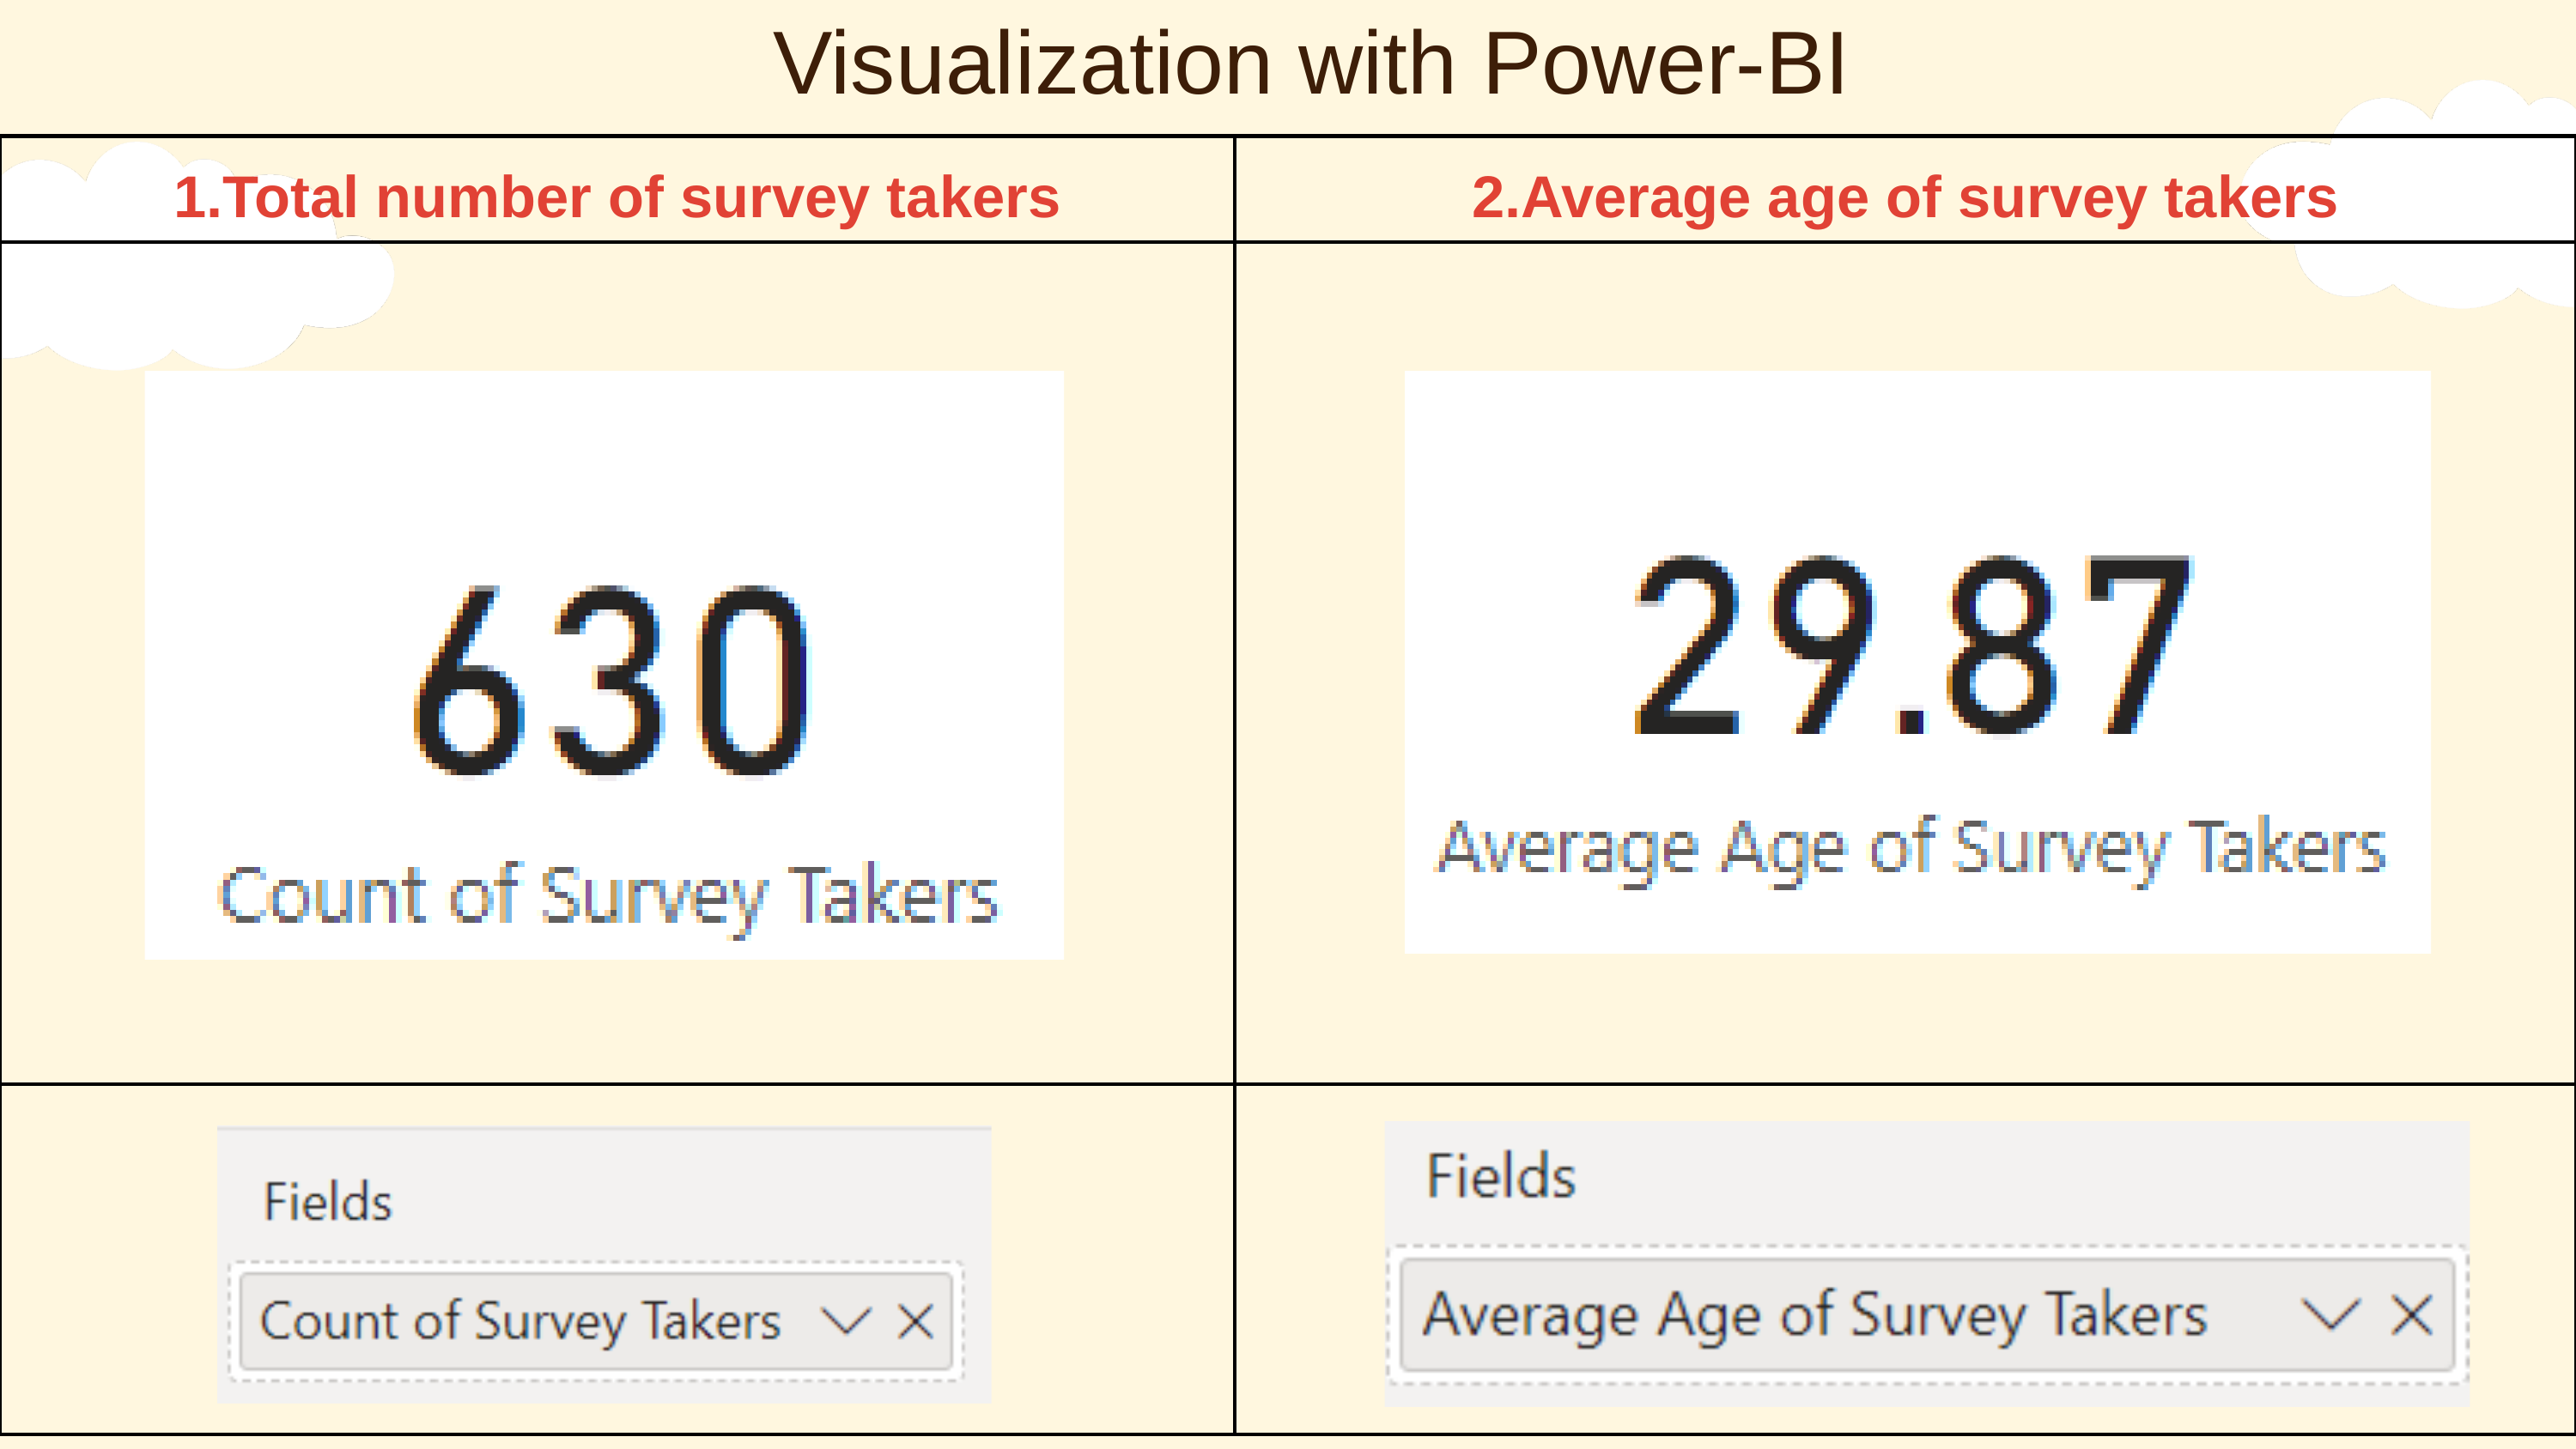

Visualization with Power-BI

| 1.Total number of survey takers | 2.Average age of survey takers |
| --- | --- |
|  |  |
|  |  |
|  |  |